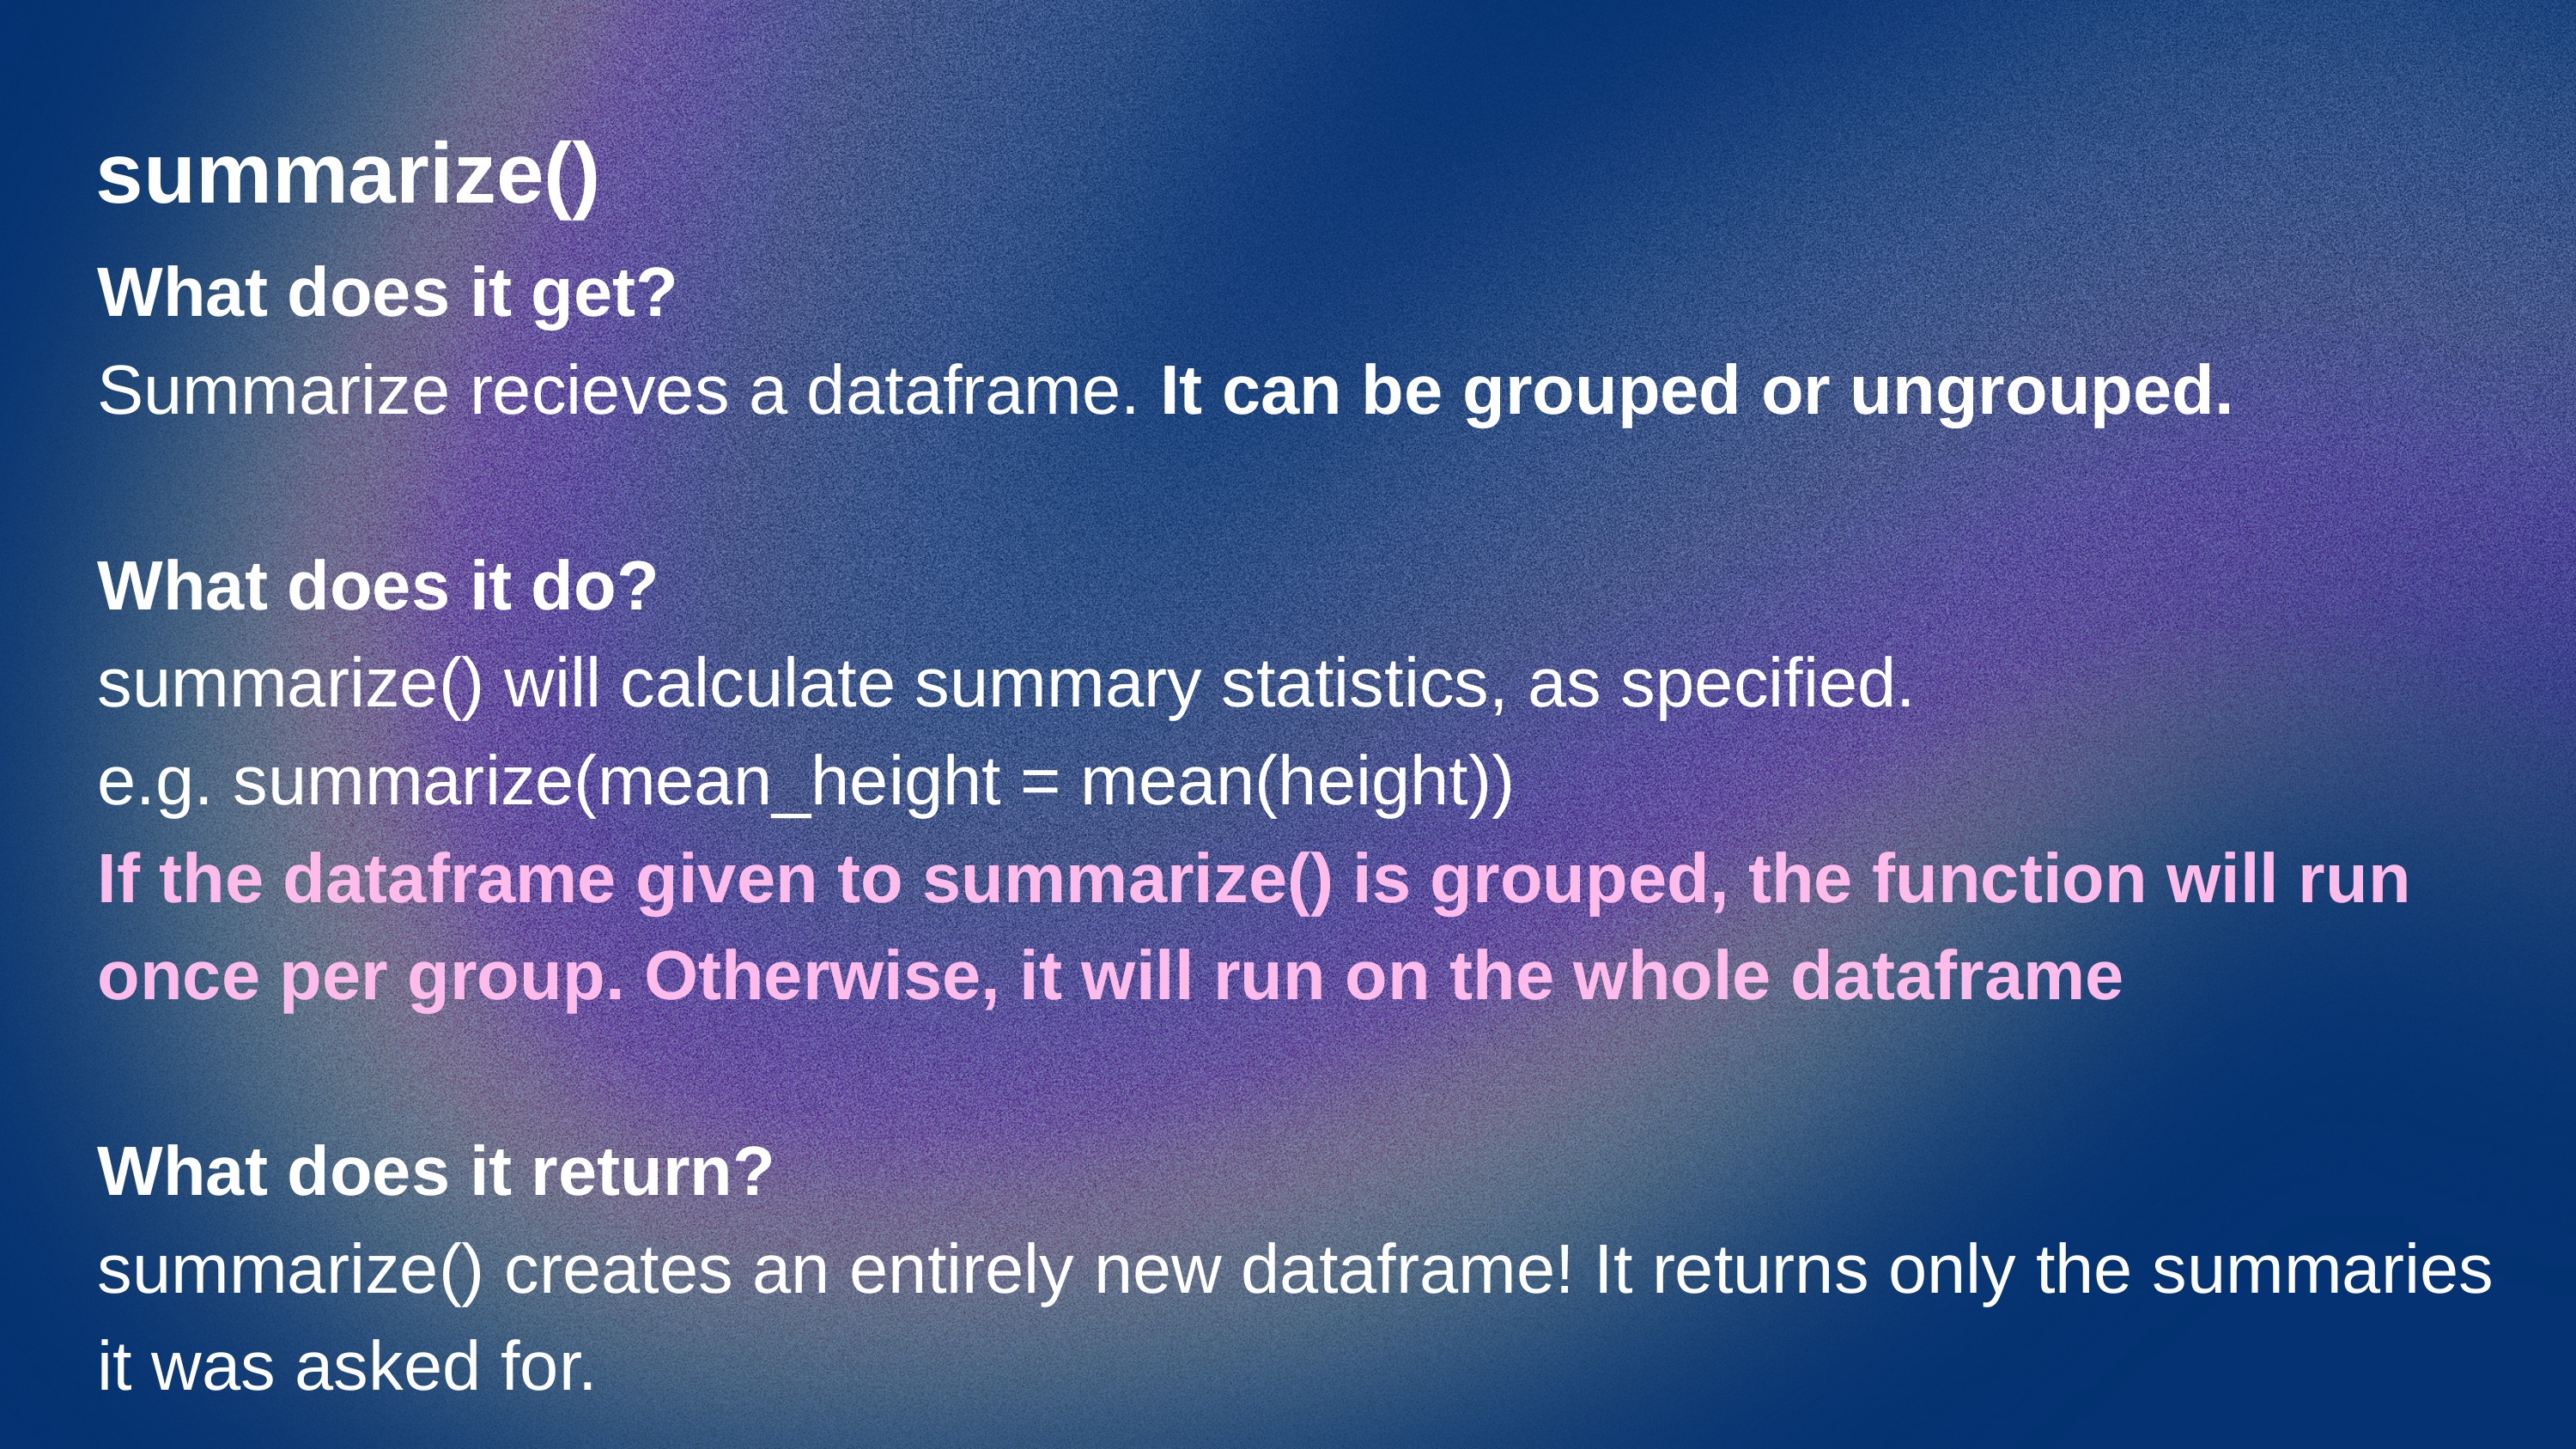

summarize()
What does it get?
Summarize recieves a dataframe. It can be grouped or ungrouped.

What does it do?
summarize() will calculate summary statistics, as specified.
e.g. summarize(mean_height = mean(height))
If the dataframe given to summarize() is grouped, the function will run once per group. Otherwise, it will run on the whole dataframe

What does it return?
summarize() creates an entirely new dataframe! It returns only the summaries it was asked for.